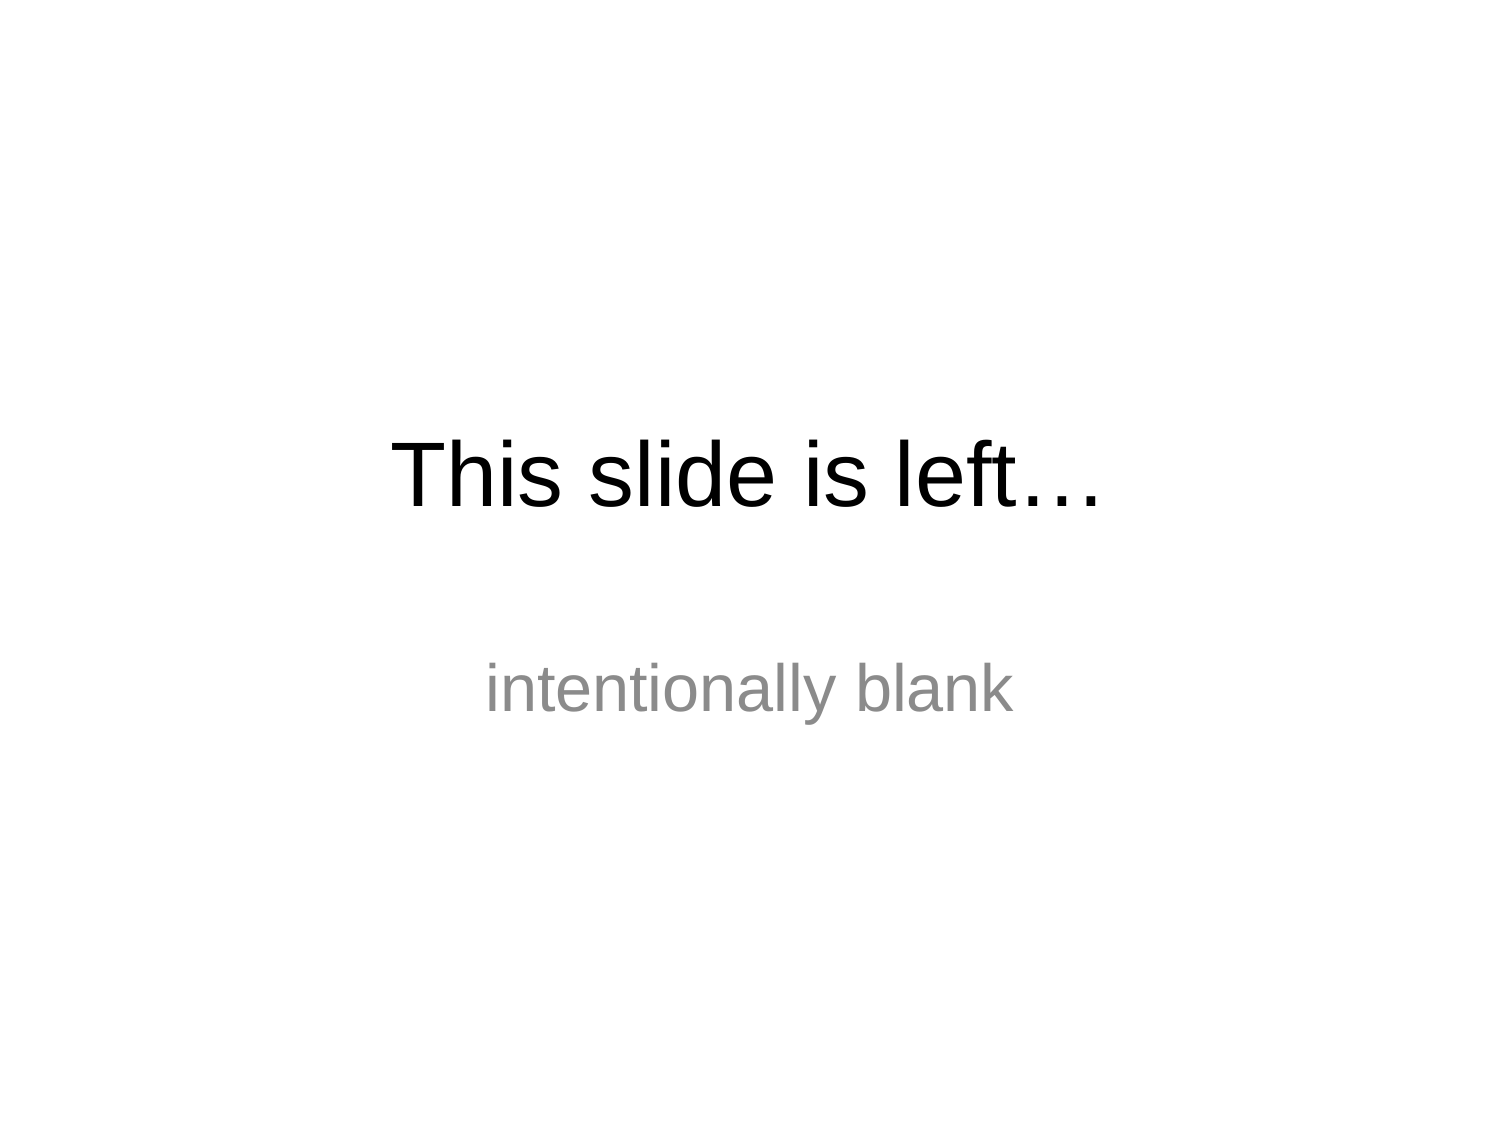

# This slide is left…
intentionally blank